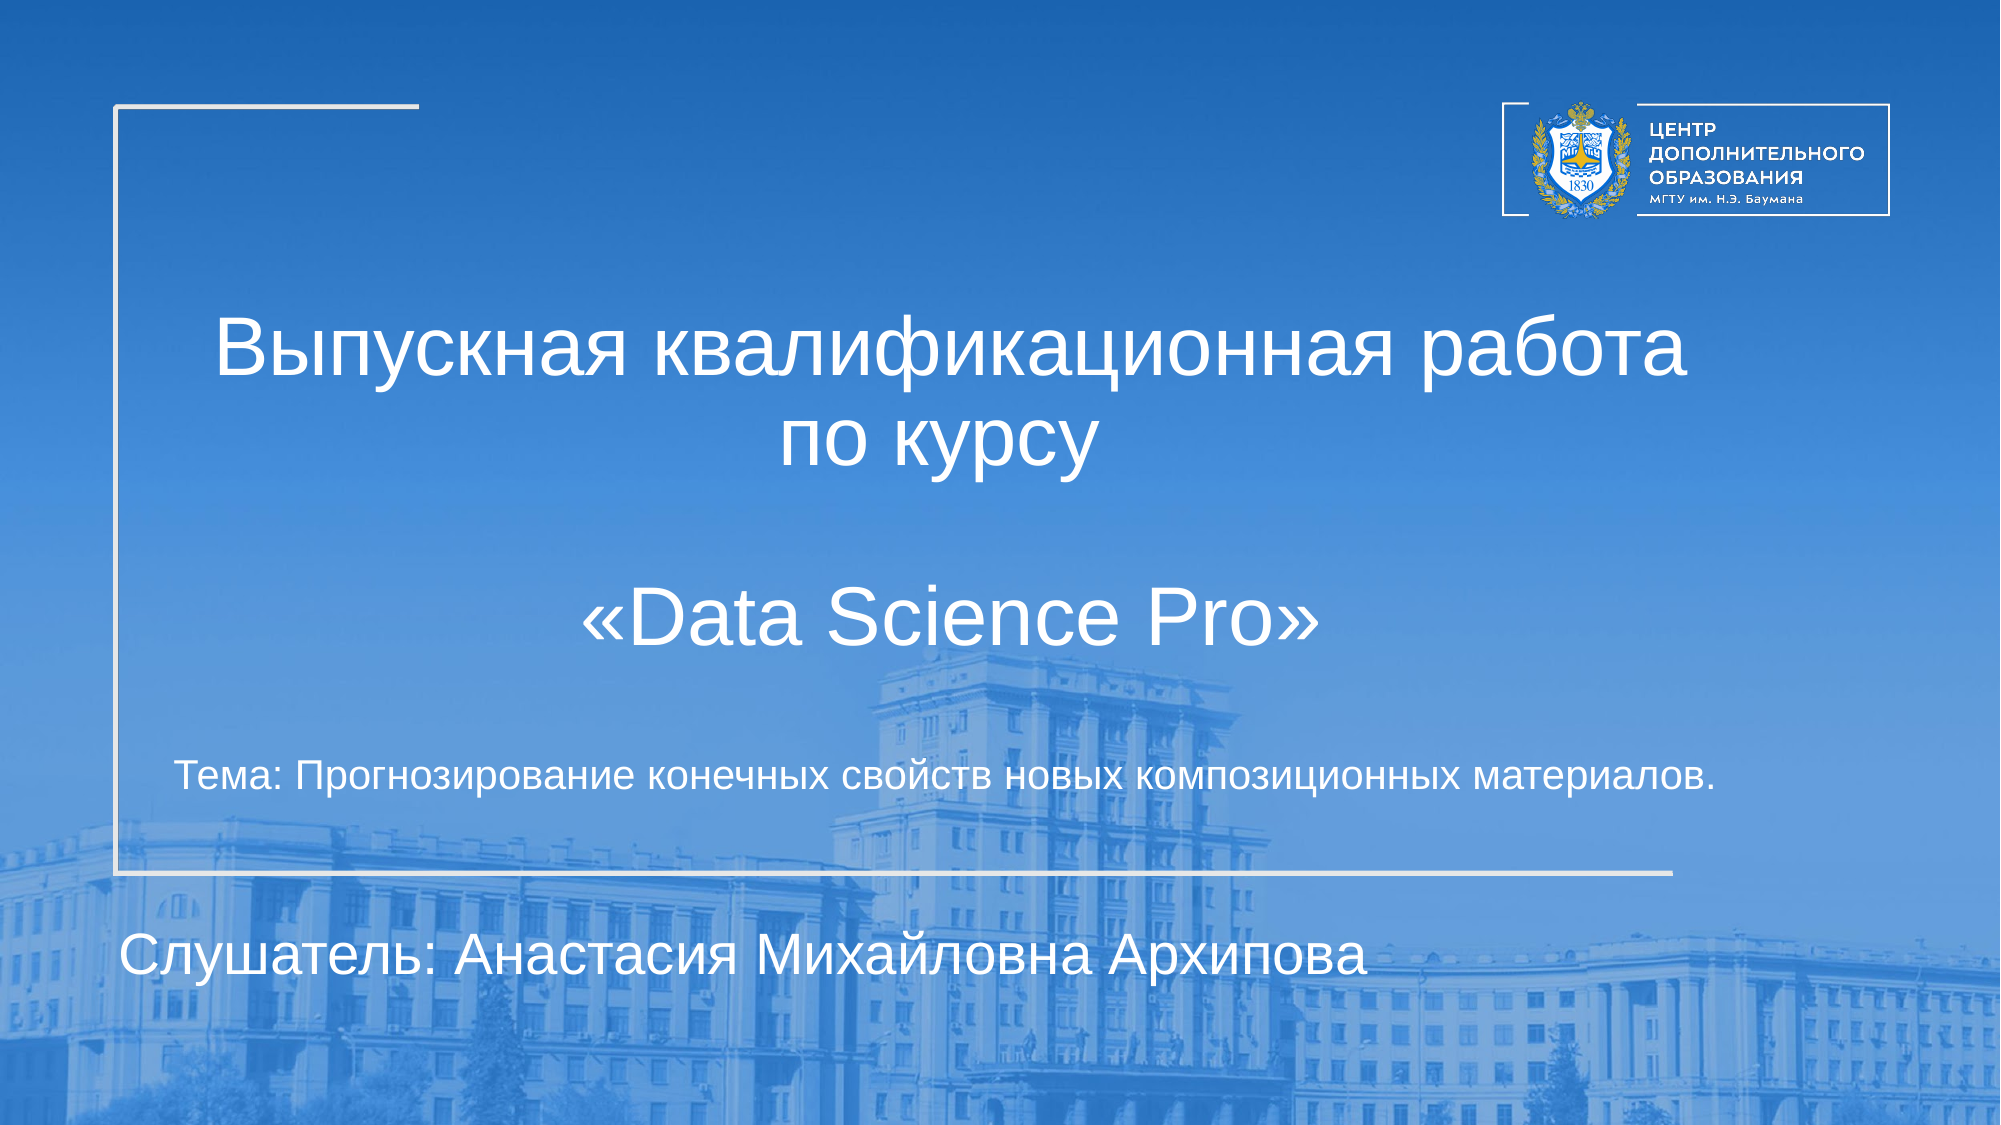

# Выпускная квалификационная работа по курсу «Data Science Pro» Тема: Прогнозирование конечных свойств новых композиционных материалов.
Слушатель: Анастасия Михайловна Архипова